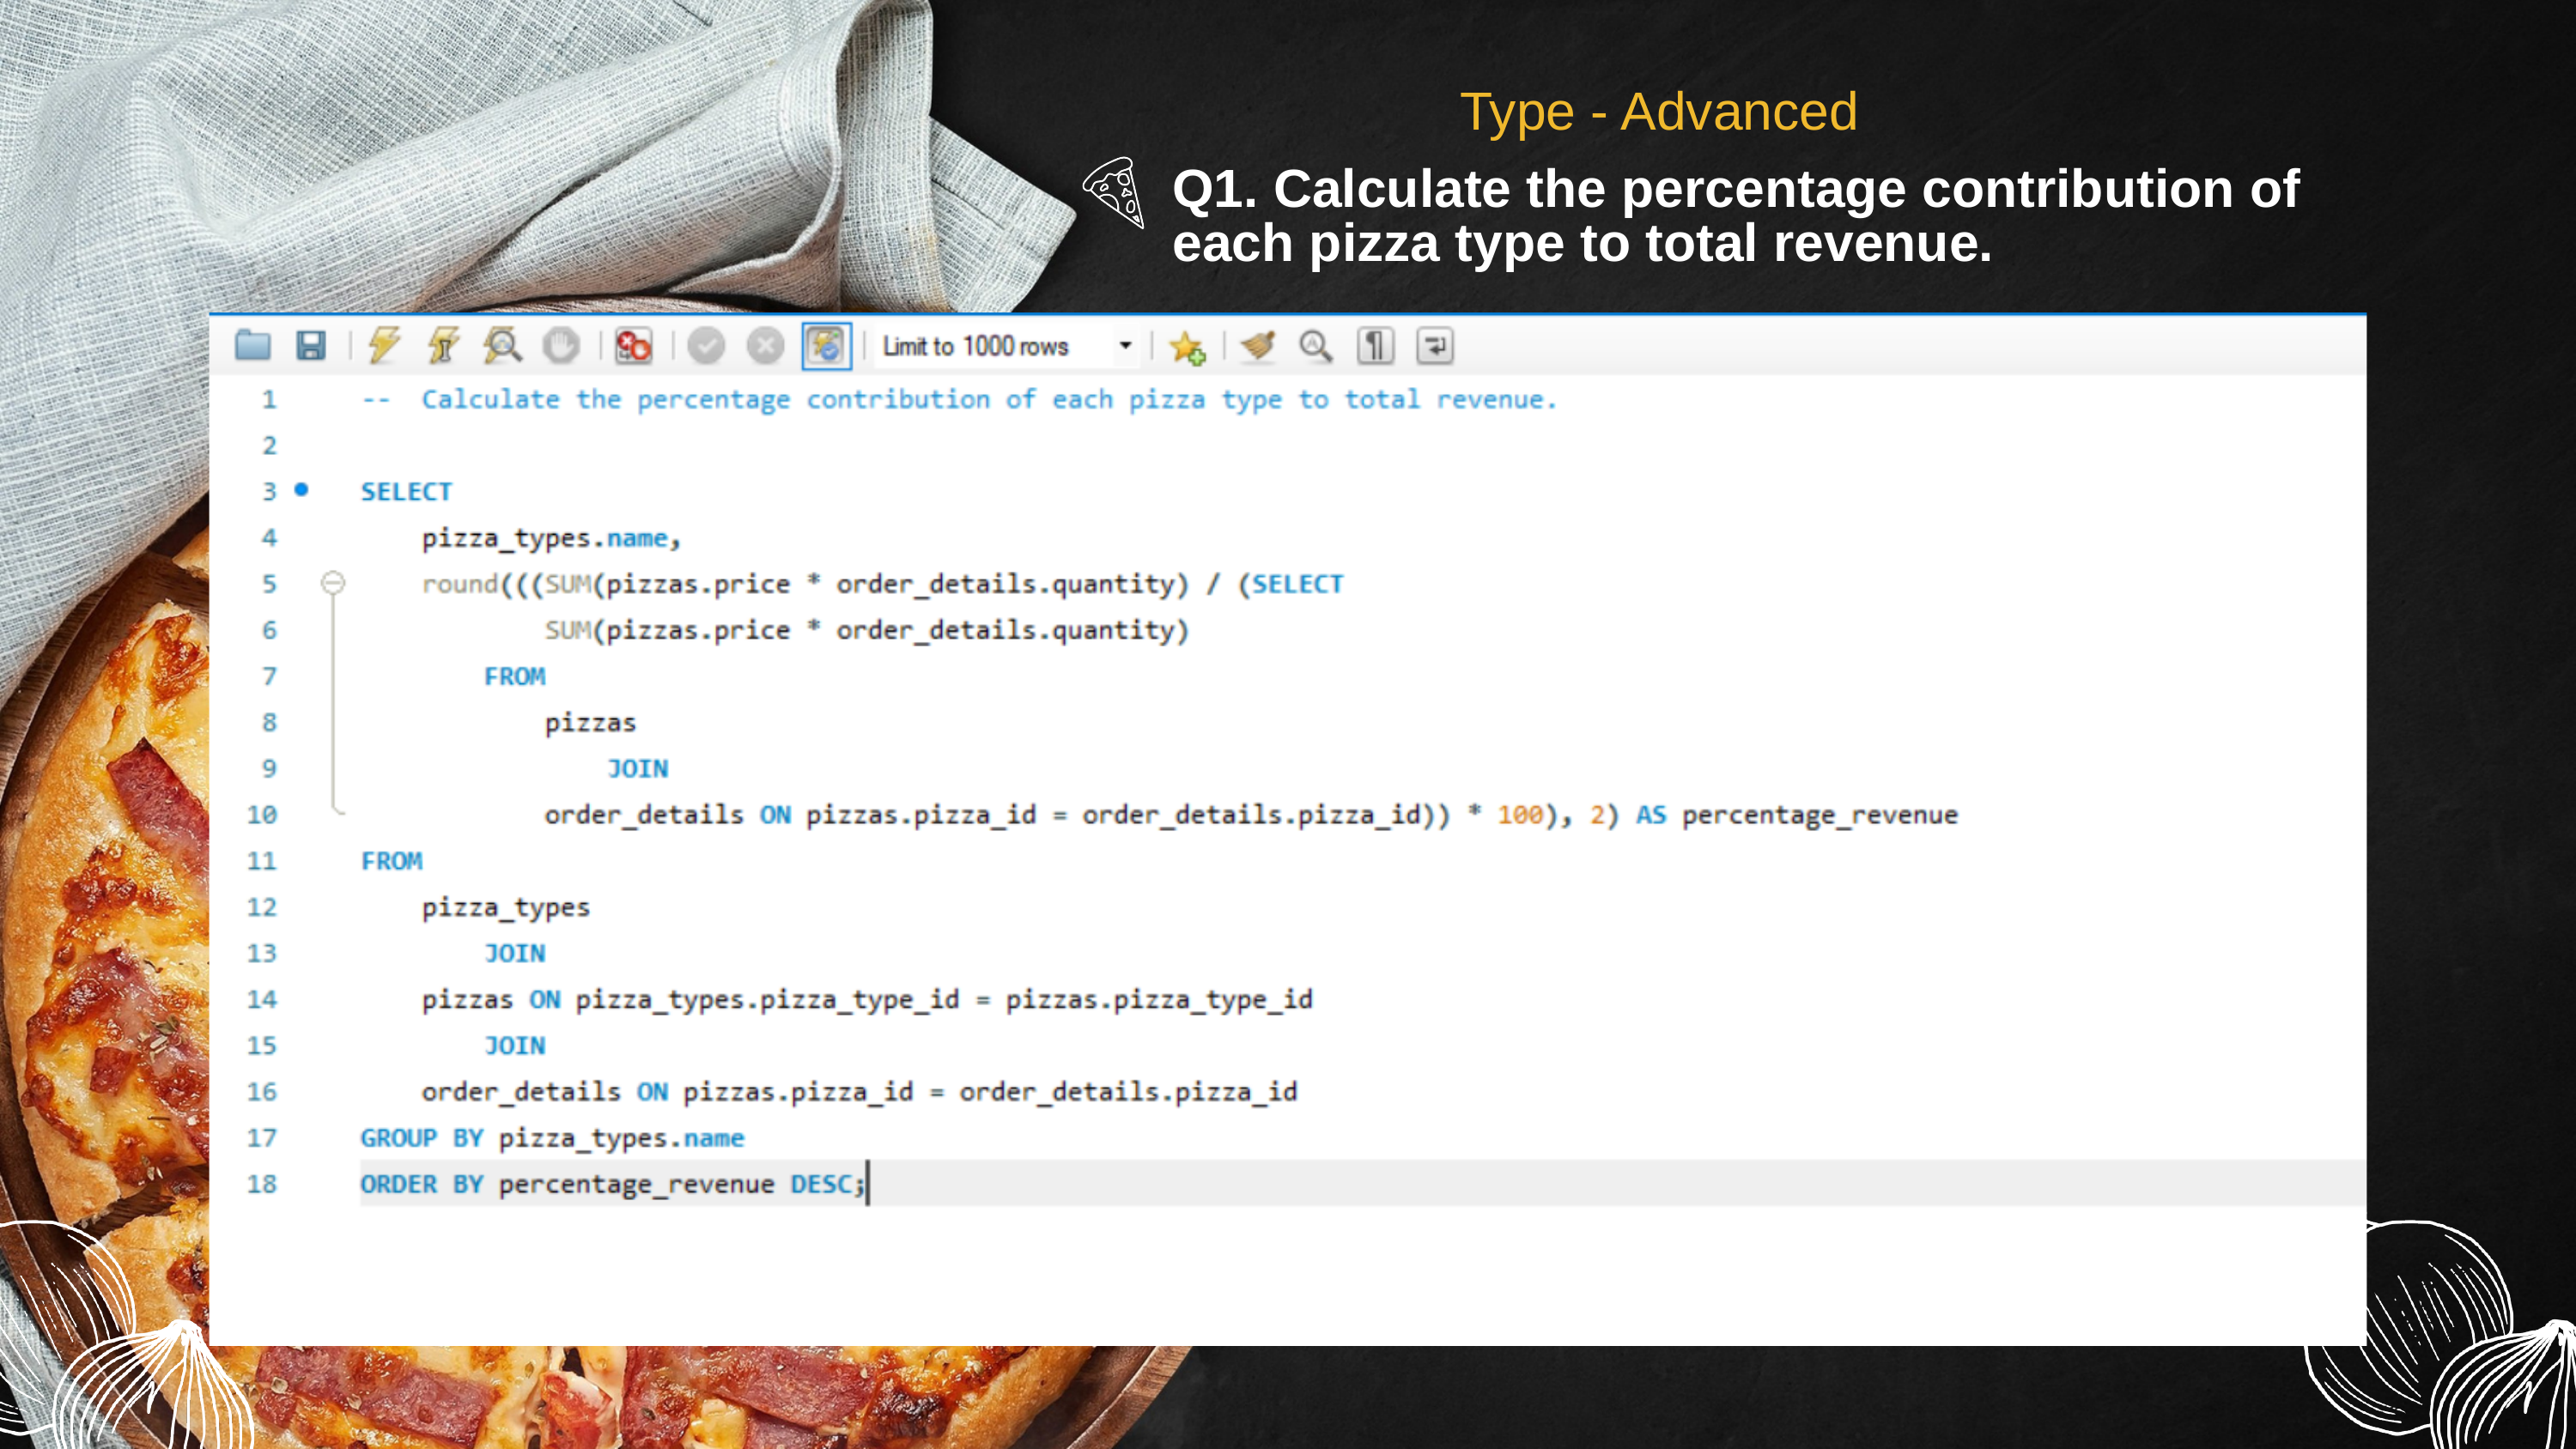

Type - Advanced

Q1. Calculate the percentage contribution of each pizza type to total revenue.